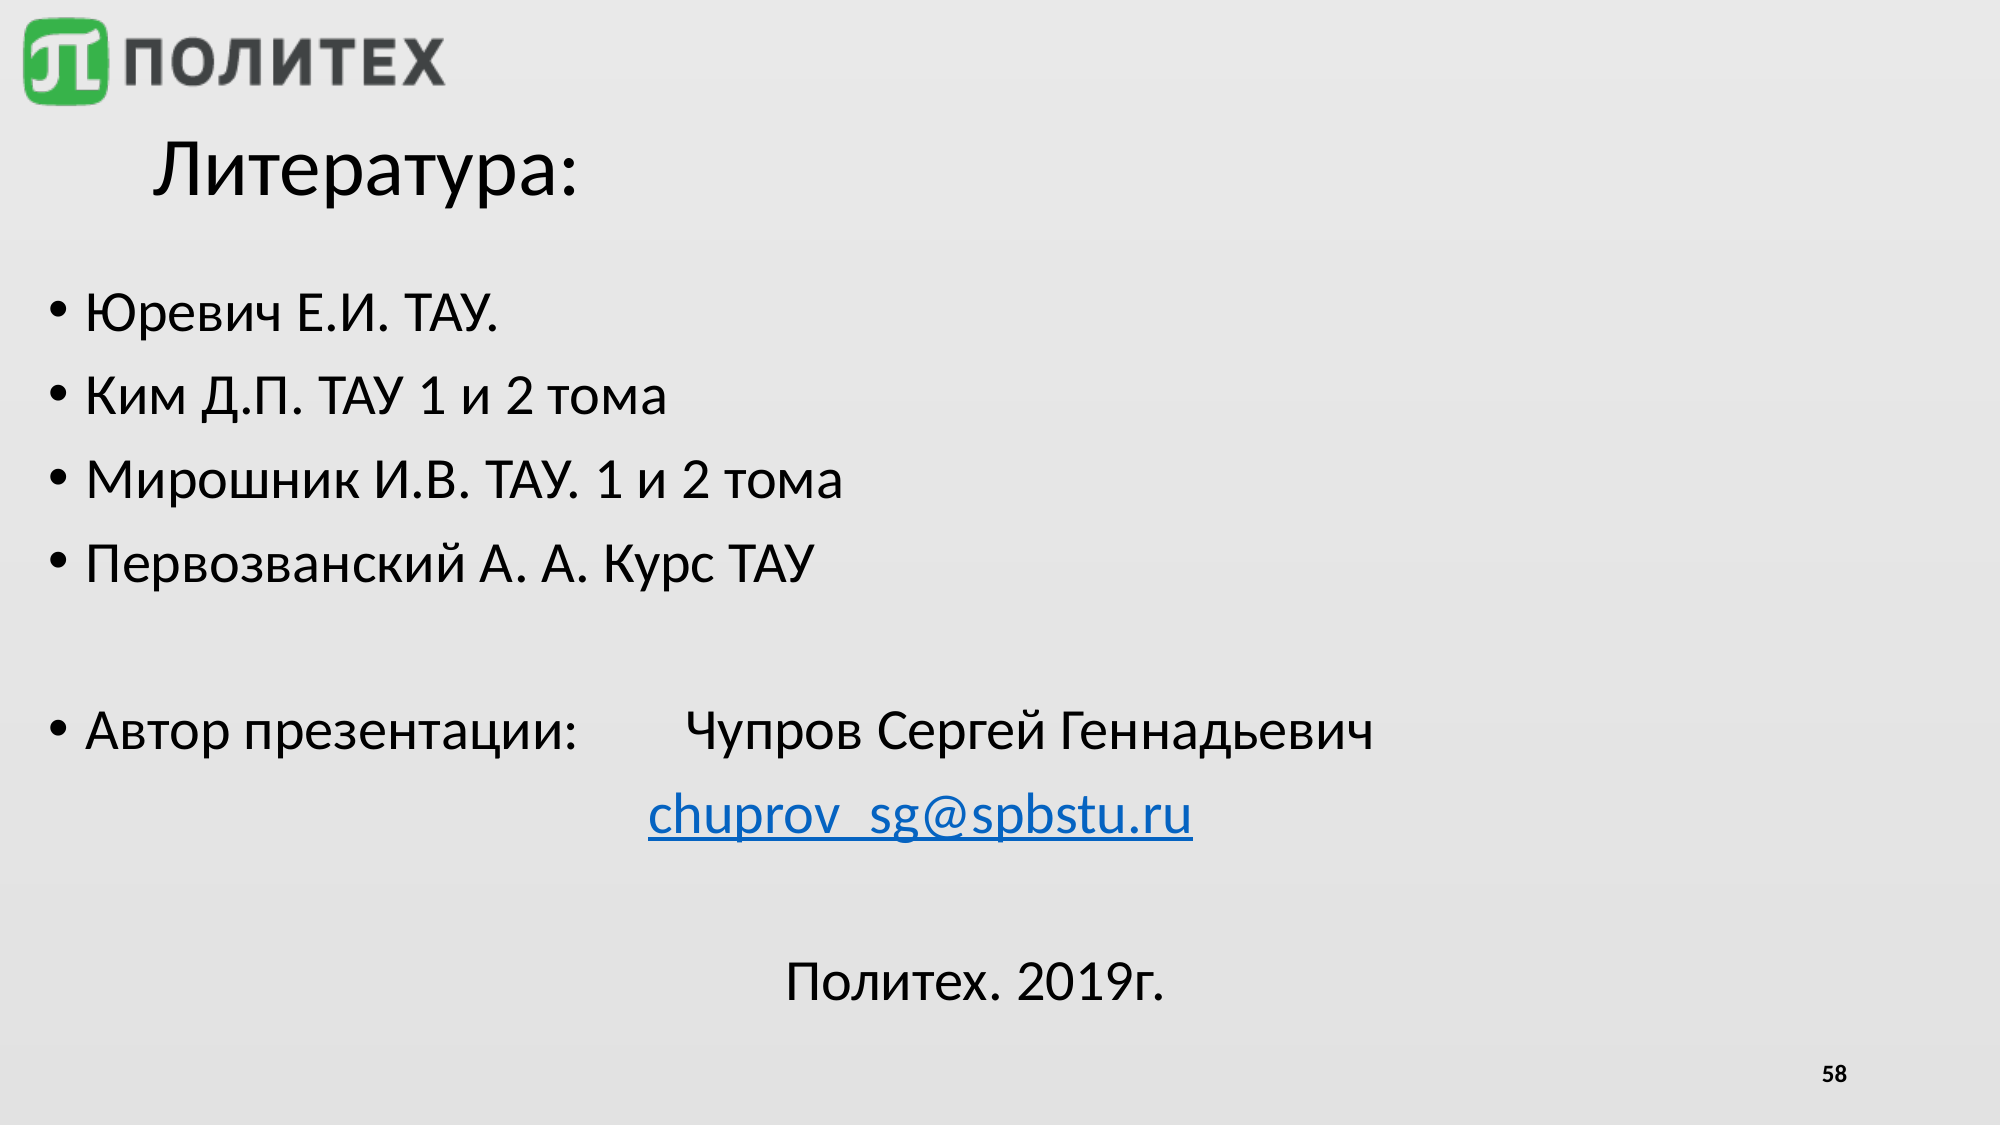

# Литература:
Юревич Е.И. ТАУ.
Ким Д.П. ТАУ 1 и 2 тома
Мирошник И.В. ТАУ. 1 и 2 тома
Первозванский А. А. Курс ТАУ

Автор презентации: 	Чупров Сергей Геннадьевич
				chuprov_sg@spbstu.ru

Политех. 2019г.

58